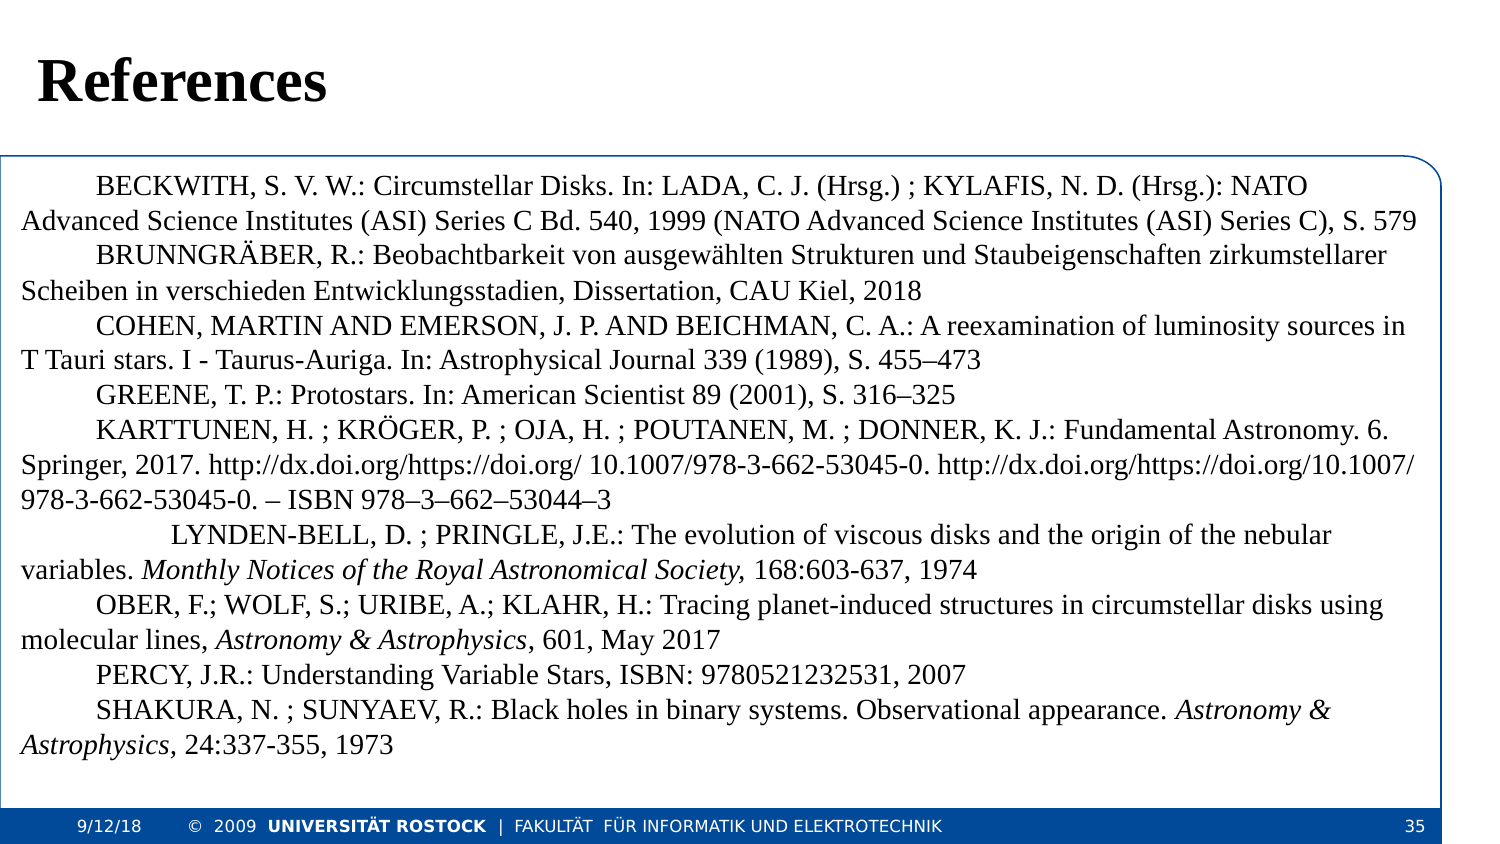

References

BECKWITH, S. V. W.: Circumstellar Disks. In: LADA, C. J. (Hrsg.) ; KYLAFIS, N. D. (Hrsg.): NATO Advanced Science Institutes (ASI) Series C Bd. 540, 1999 (NATO Advanced Science Institutes (ASI) Series C), S. 579
BRUNNGRÄBER, R.: Beobachtbarkeit von ausgewählten Strukturen und Staubeigenschaften zirkumstellarer Scheiben in verschieden Entwicklungsstadien, Dissertation, CAU Kiel, 2018
COHEN, MARTIN AND EMERSON, J. P. AND BEICHMAN, C. A.: A reexamination of luminosity sources in T Tauri stars. I - Taurus-Auriga. In: Astrophysical Journal 339 (1989), S. 455–473
GREENE, T. P.: Protostars. In: American Scientist 89 (2001), S. 316–325
KARTTUNEN, H. ; KRÖGER, P. ; OJA, H. ; POUTANEN, M. ; DONNER, K. J.: Fundamental Astronomy. 6. Springer, 2017. http://dx.doi.org/https://doi.org/ 10.1007/978-3-662-53045-0. http://dx.doi.org/https://doi.org/10.1007/ 978-3-662-53045-0. – ISBN 978–3–662–53044–3
	LYNDEN-BELL, D. ; PRINGLE, J.E.: The evolution of viscous disks and the origin of the nebular variables. Monthly Notices of the Royal Astronomical Society, 168:603-637, 1974
OBER, F.; WOLF, S.; URIBE, A.; KLAHR, H.: Tracing planet-induced structures in circumstellar disks using molecular lines, Astronomy & Astrophysics, 601, May 2017
PERCY, J.R.: Understanding Variable Stars, ISBN: 9780521232531, 2007
SHAKURA, N. ; SUNYAEV, R.: Black holes in binary systems. Observational appearance. Astronomy & Astrophysics, 24:337-355, 1973

©  2009  UNIVERSITÄT ROSTOCK  |  FAKULTÄT  FÜR INFORMATIK UND ELEKTROTECHNIK
35
9/12/18